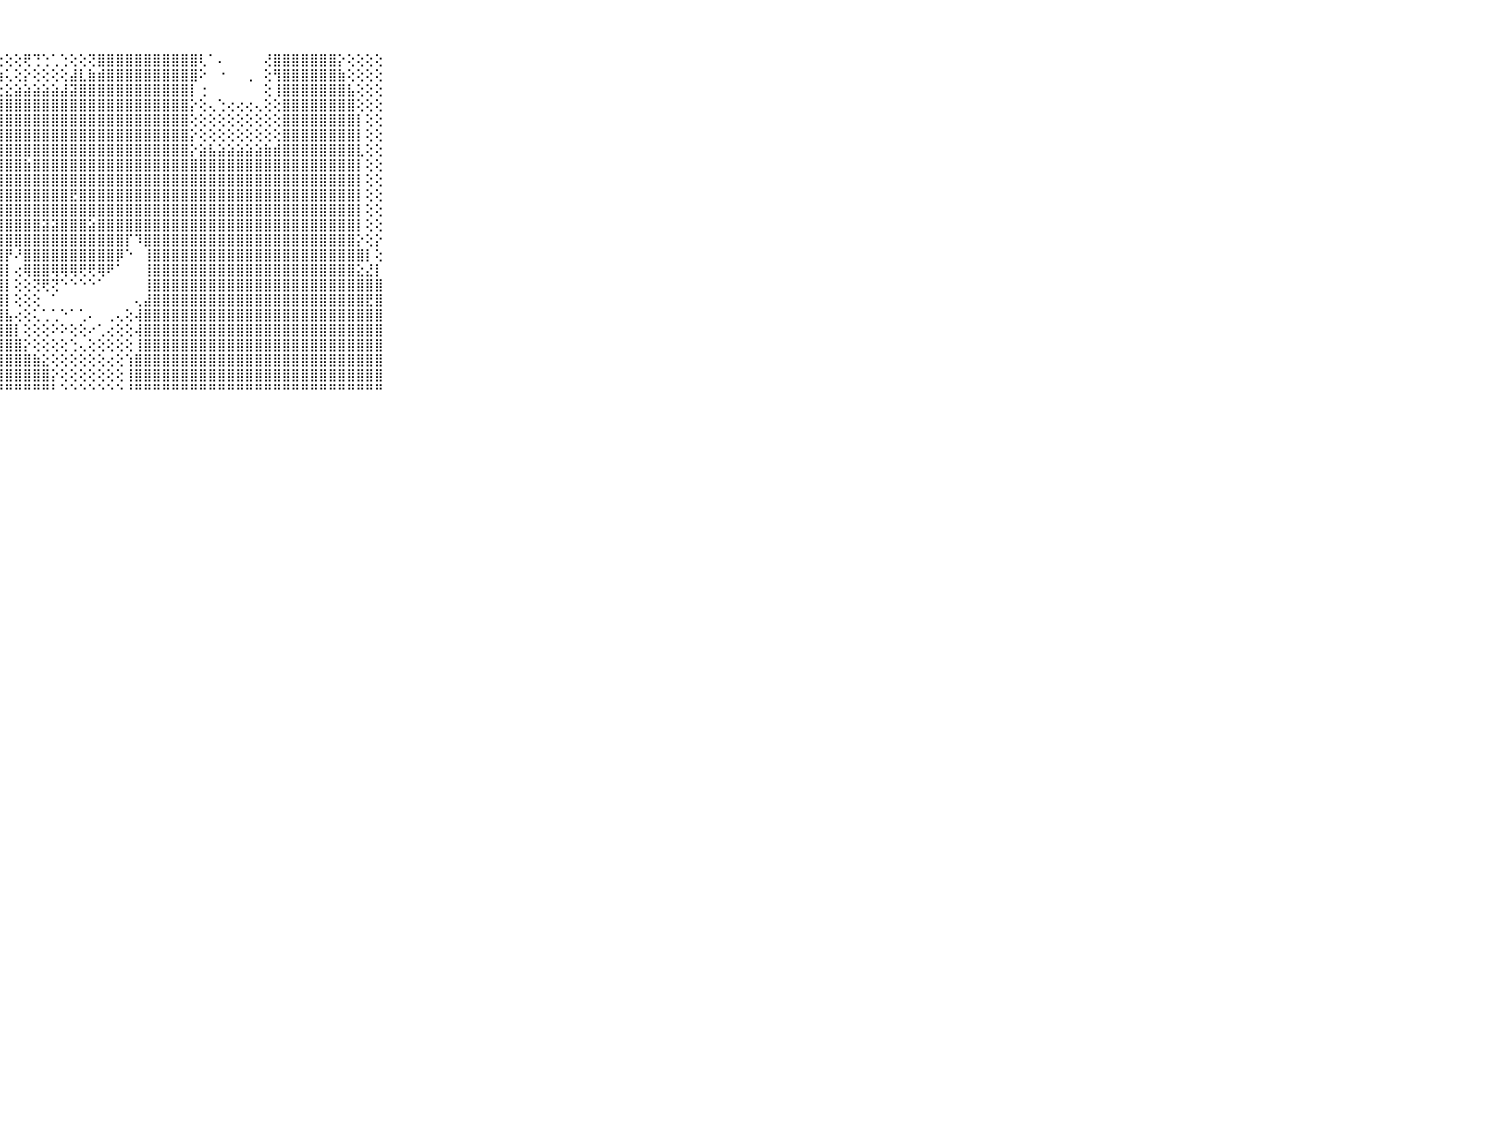

⠀⠀⠀⠀⠀⠀⠀⠀⠀⠀⠀⣿⣿⣿⣿⣿⣿⣿⣿⣿⣿⣿⣿⣿⡿⢏⢕⢕⢕⢕⢟⢙⢑⢁⢑⢕⢕⢝⣿⣿⣿⣿⣿⣿⣿⣿⣿⣿⣿⢇⠁⠄⠀⠀⠀⠀⢜⣿⣿⣿⣿⣿⣿⣿⡕⢕⢕⢕⢕⠀⠀⠀⠀⠀⠀⠀⠀⠀⠀⠀⠀
⠀⠀⠀⠀⠀⠀⠀⠀⠀⠀⠀⣿⣿⣿⣿⣿⣿⣿⣿⣿⣿⣿⣿⣿⡇⢕⢱⣵⢅⢕⡕⢕⢕⢕⢕⣼⣇⣷⣾⣿⣿⣿⣿⣿⣿⣿⣿⣿⣿⠕⠀⠐⠀⠀⢀⠀⢕⢻⣿⣿⣿⣿⣿⣿⣷⢕⢕⢕⢕⠀⠀⠀⠀⠀⠀⠀⠀⠀⠀⠀⠀
⠀⠀⠀⠀⠀⠀⠀⠀⠀⠀⠀⣿⣿⣿⣿⣿⣿⣿⣿⣿⣿⣿⣿⣷⡷⢇⣜⣕⣕⣵⣵⣵⣵⣵⣼⣽⣿⣿⣿⣿⣿⣿⣿⣿⣿⣿⣿⣿⡇⢐⠀⠀⠀⠀⠀⠀⢕⢸⣿⣿⣿⣿⣿⣿⣿⣧⢕⢕⢕⠀⠀⠀⠀⠀⠀⠀⠀⠀⠀⠀⠀
⠀⠀⠀⠀⠀⠀⠀⠀⠀⠀⠀⣿⣿⣿⣿⣿⣿⣿⣿⣿⣿⣿⣿⣿⢇⢕⣿⣿⣿⣿⣿⣿⣿⣿⣿⣿⣿⣿⣿⣿⣿⣿⣿⣿⣿⣿⣿⣿⡕⢕⢄⢑⢔⢔⢔⢄⢕⢕⣿⣿⣿⣿⣿⣿⣿⣿⢕⢕⢕⠀⠀⠀⠀⠀⠀⠀⠀⠀⠀⠀⠀
⠀⠀⠀⠀⠀⠀⠀⠀⠀⠀⠀⣿⣿⣿⣿⣿⣿⣿⣿⣿⣿⣿⣿⣿⢱⣱⣿⣿⣿⣿⣿⣿⣿⣿⣿⣿⣿⣿⣿⣿⣿⣿⣿⣿⣿⣿⣿⣿⢕⢕⢕⢕⢕⢕⢕⢕⢕⢕⣿⣿⣿⣿⣿⣿⣿⣿⡇⢕⢕⠀⠀⠀⠀⠀⠀⠀⠀⠀⠀⠀⠀
⠀⠀⠀⠀⠀⠀⠀⠀⠀⠀⠀⣿⣿⣿⣿⣿⣿⣿⣿⣿⣿⣿⣿⣿⢕⢱⣿⣿⣿⣿⣿⣿⣿⣿⣿⣿⣿⣿⣿⣿⣿⣿⣿⣿⣿⣿⣿⣿⡕⢕⢕⢕⢕⢕⢕⢕⢕⢕⣿⣿⣿⣿⣿⣿⣿⣿⡇⢕⢕⠀⠀⠀⠀⠀⠀⠀⠀⠀⠀⠀⠀
⠀⠀⠀⠀⠀⠀⠀⠀⠀⠀⠀⣿⣿⣿⣿⣿⣿⣿⣿⣿⣿⣿⣿⣿⣇⢕⣿⣿⣿⣿⣿⣿⣿⣿⣿⣿⣿⣿⣿⣿⣿⣿⣿⣿⣿⣿⣿⣿⡕⣵⣧⣵⣵⣵⣵⣵⣷⣾⣿⣿⣿⣿⣿⣿⣿⣿⣇⢕⢕⠀⠀⠀⠀⠀⠀⠀⠀⠀⠀⠀⠀
⠀⠀⠀⠀⠀⠀⠀⠀⠀⠀⠀⣿⣿⣿⣿⣿⣿⣿⣿⣿⣿⣿⣿⣿⣿⡕⣿⣿⣿⣿⣷⣿⣿⣿⣿⣿⣿⣿⣿⣿⣿⣿⣿⣿⣿⣿⣿⣿⣿⣿⣿⣿⣿⣿⣿⣿⣿⣿⣿⣿⣿⣿⣿⣿⣿⣿⡇⢕⢕⠀⠀⠀⠀⠀⠀⠀⠀⠀⠀⠀⠀
⠀⠀⠀⠀⠀⠀⠀⠀⠀⠀⠀⣿⣿⣿⣿⣿⣿⣿⣿⣿⣿⣿⣿⣿⣿⣿⣿⣿⣿⣿⣿⣿⣿⣿⣿⣿⣿⣿⣿⣿⣿⣿⣿⣿⣿⣿⣿⣿⣿⣿⣿⣿⣿⣿⣿⣿⣿⣿⣿⣿⣿⣿⣿⣿⣿⣿⡇⢕⢕⠀⠀⠀⠀⠀⠀⠀⠀⠀⠀⠀⠀
⠀⠀⠀⠀⠀⠀⠀⠀⠀⠀⠀⣿⣿⣿⣿⣿⣿⣿⣿⣿⣿⣿⣿⣿⣿⣿⣿⣿⣿⣿⣿⣿⣿⣿⣿⣟⣿⣿⣿⣿⣿⣿⣿⣿⣿⣿⣿⣿⣿⣿⣿⣿⣿⣿⣿⣿⣿⣿⣿⣿⣿⣿⣿⣿⣿⣿⡇⢕⢕⠀⠀⠀⠀⠀⠀⠀⠀⠀⠀⠀⠀
⠀⠀⠀⠀⠀⠀⠀⠀⠀⠀⠀⣿⣿⣿⣿⣿⣿⣿⣿⣿⣿⣿⣿⣿⣿⣿⣿⣿⣿⣿⣿⣿⣿⣿⣿⣿⣿⣿⣿⣿⣿⣿⣿⣿⣿⣿⣿⣿⣿⣿⣿⣿⣿⣿⣿⣿⣿⣿⣿⣿⣿⣿⣿⣿⣿⣿⡇⢕⢕⠀⠀⠀⠀⠀⠀⠀⠀⠀⠀⠀⠀
⠀⠀⠀⠀⠀⠀⠀⠀⠀⠀⠀⣿⣿⣿⣿⣿⣿⣿⣿⣿⣿⣿⣿⣿⣿⣿⣿⣿⣿⣿⣿⣿⣽⣽⣿⣿⣿⣵⣿⣿⣿⣿⣿⣿⣿⣿⣿⣿⣿⣿⣿⣿⣿⣿⣿⣿⣿⣿⣿⣿⣿⣿⣿⣿⣿⣿⡇⢕⢕⠀⠀⠀⠀⠀⠀⠀⠀⠀⠀⠀⠀
⠀⠀⠀⠀⠀⠀⠀⠀⠀⠀⠀⣿⣿⣿⣿⣿⣿⣿⣿⣿⣿⣿⣿⣿⣿⣿⣿⣿⣿⣿⣿⣿⣿⣿⣿⣿⣿⣿⣿⣿⣿⡏⠹⣿⣿⣿⣿⣿⣿⣿⣿⣿⣿⣿⣿⣿⣿⣿⣿⣿⣿⣿⣿⣿⣿⣿⡕⢕⡕⠀⠀⠀⠀⠀⠀⠀⠀⠀⠀⠀⠀
⠀⠀⠀⠀⠀⠀⠀⠀⠀⠀⠀⣿⣿⣿⣿⣿⣿⣿⣿⣿⣿⣿⣿⣿⣿⣿⣿⣿⡟⠜⣿⣿⣿⣿⣿⣿⣿⣿⣿⣿⡿⠑⠀⢸⣿⣿⣿⣿⣿⣿⣿⣿⣿⣿⣿⣿⣿⣿⣿⣿⣿⣿⣿⣿⣿⣿⣿⡇⢕⠀⠀⠀⠀⠀⠀⠀⠀⠀⠀⠀⠀
⠀⠀⠀⠀⠀⠀⠀⠀⠀⠀⠀⣿⣿⣿⣿⣿⣿⣿⣿⣿⣿⣿⣿⣿⣿⣿⣿⣿⡇⢔⢿⣿⣿⢿⢿⢿⢟⢟⢿⠟⠁⠀⠀⢸⣿⣿⣿⣿⣿⣿⣿⣿⣿⣿⣿⣿⣿⣿⣿⣿⣿⣿⣿⣿⣿⣿⣕⣜⡇⠀⠀⠀⠀⠀⠀⠀⠀⠀⠀⠀⠀
⠀⠀⠀⠀⠀⠀⠀⠀⠀⠀⠀⣿⣿⣿⣿⣿⣿⣿⣿⣿⣿⣿⣿⣿⣿⣿⣿⣿⡇⢕⢕⢝⢟⢝⠑⠑⠑⠑⠁⠀⠀⠀⠀⢸⣿⣿⣿⣿⣿⣿⣿⣿⣿⣿⣿⣿⣿⣿⣿⣿⣿⣿⣿⣿⣿⣿⣿⣿⣿⠀⠀⠀⠀⠀⠀⠀⠀⠀⠀⠀⠀
⠀⠀⠀⠀⠀⠀⠀⠀⠀⠀⠀⣿⣿⣿⣿⣿⣿⣿⣿⣿⣿⣿⣿⣿⣿⣿⣿⣿⡇⢕⢕⢕⠀⠁⠀⠀⠀⠀⠀⠀⠀⠀⢄⣼⣿⣿⣿⣿⣿⣿⣿⣿⣿⣿⣿⣿⣿⣿⣿⣿⣿⣿⣿⣿⣿⣿⣿⣟⣿⠀⠀⠀⠀⠀⠀⠀⠀⠀⠀⠀⠀
⠀⠀⠀⠀⠀⠀⠀⠀⠀⠀⠀⣿⣿⣿⣿⣿⣿⣿⣿⣿⣿⣿⣿⣿⣿⣿⣿⣿⣧⢔⢕⢅⢁⢁⠑⠁⢁⠄⠀⢀⢄⢕⢼⣿⣿⣿⣿⣿⣿⣿⣿⣿⣿⣿⣿⣿⣿⣿⣿⣿⣿⣿⣿⣿⣿⣿⣿⣿⣿⠀⠀⠀⠀⠀⠀⠀⠀⠀⠀⠀⠀
⠀⠀⠀⠀⠀⠀⠀⠀⠀⠀⠀⣿⣿⣿⣿⣿⣿⣿⣿⣿⣿⣿⣿⣿⣿⣿⣿⣿⣿⡇⢕⢕⢕⠕⠕⢕⢕⠔⢁⢔⢕⢕⢼⣿⣿⣿⣿⣿⣿⣿⣿⣿⣿⣿⣿⣿⣿⣿⣿⣿⣿⣿⣿⣿⣿⣿⣿⣿⣿⠀⠀⠀⠀⠀⠀⠀⠀⠀⠀⠀⠀
⠀⠀⠀⠀⠀⠀⠀⠀⠀⠀⠀⣿⣿⣿⣿⣿⣿⣿⣿⣿⣿⣿⣿⣿⣿⣿⣿⣿⣿⣿⡕⢕⢕⢕⢕⢑⢄⢕⢕⢕⢕⢕⢸⣿⣿⣿⣿⣿⣿⣿⣿⣿⣿⣿⣿⣿⣿⣿⣿⣿⣿⣿⣿⣿⣿⣿⣿⣿⣿⠀⠀⠀⠀⠀⠀⠀⠀⠀⠀⠀⠀
⠀⠀⠀⠀⠀⠀⠀⠀⠀⠀⠀⣿⣿⣿⣿⣿⣿⣿⣿⣿⣿⣿⣿⣿⣿⣿⣿⣿⣿⣿⣿⣷⣕⢕⢕⢕⢕⢕⢕⢔⢕⢱⣿⣿⣿⣿⣿⣿⣿⣿⣿⣿⣿⣿⣿⣿⣿⣿⣿⣿⣿⣿⣿⣿⣿⣿⣿⣿⣿⠀⠀⠀⠀⠀⠀⠀⠀⠀⠀⠀⠀
⠀⠀⠀⠀⠀⠀⠀⠀⠀⠀⠀⣿⣿⣿⣿⣿⣿⣿⣿⣿⣿⣿⣿⣿⣿⣿⣿⣿⣿⣿⣿⣿⣿⡕⢕⢕⢕⢕⢕⢕⢕⢸⣿⣿⣿⣿⣿⣿⣿⣿⣿⣿⣿⣿⣿⣿⣿⣿⣿⣿⣿⣿⣿⣿⣿⣿⣿⣿⣿⠀⠀⠀⠀⠀⠀⠀⠀⠀⠀⠀⠀
⠀⠀⠀⠀⠀⠀⠀⠀⠀⠀⠀⠛⠛⠛⠛⠛⠛⠛⠛⠛⠛⠛⠛⠛⠛⠛⠛⠛⠛⠛⠛⠛⠛⠃⠑⠑⠑⠑⠑⠑⠑⠘⠛⠛⠛⠛⠛⠛⠛⠛⠛⠛⠛⠛⠛⠛⠛⠛⠛⠛⠛⠛⠛⠛⠛⠛⠛⠛⠛⠀⠀⠀⠀⠀⠀⠀⠀⠀⠀⠀⠀